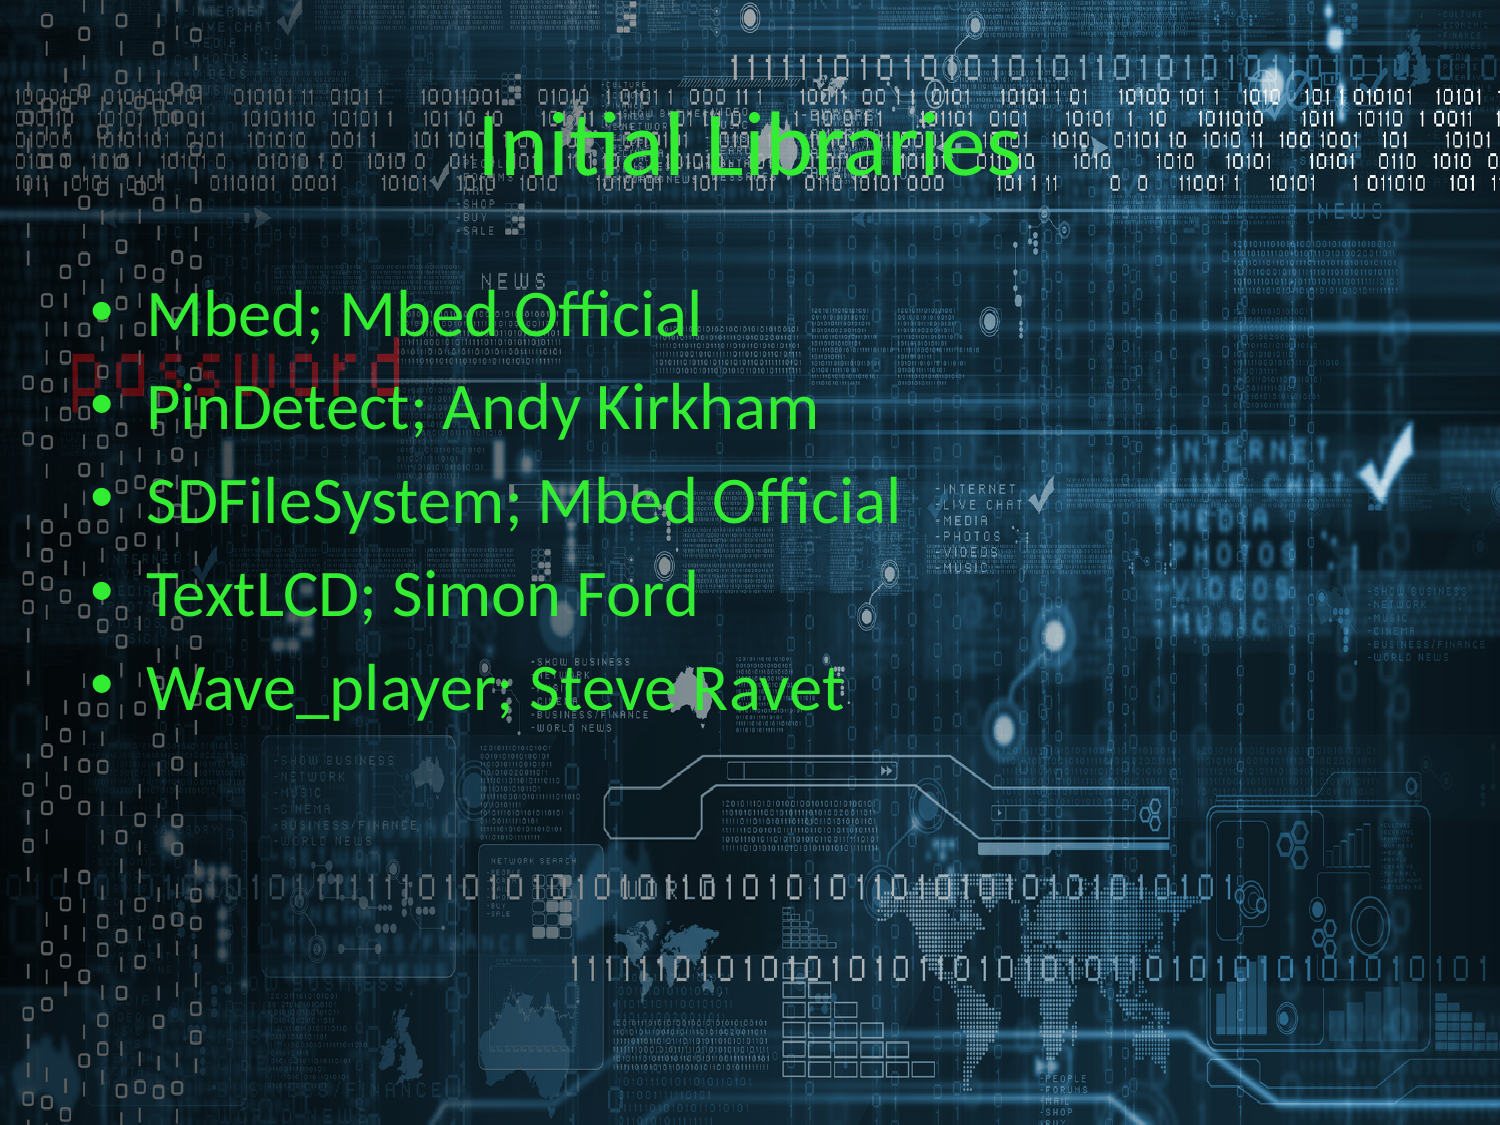

# Initial Libraries
Mbed; Mbed Official
PinDetect; Andy Kirkham
SDFileSystem; Mbed Official
TextLCD; Simon Ford
Wave_player; Steve Ravet